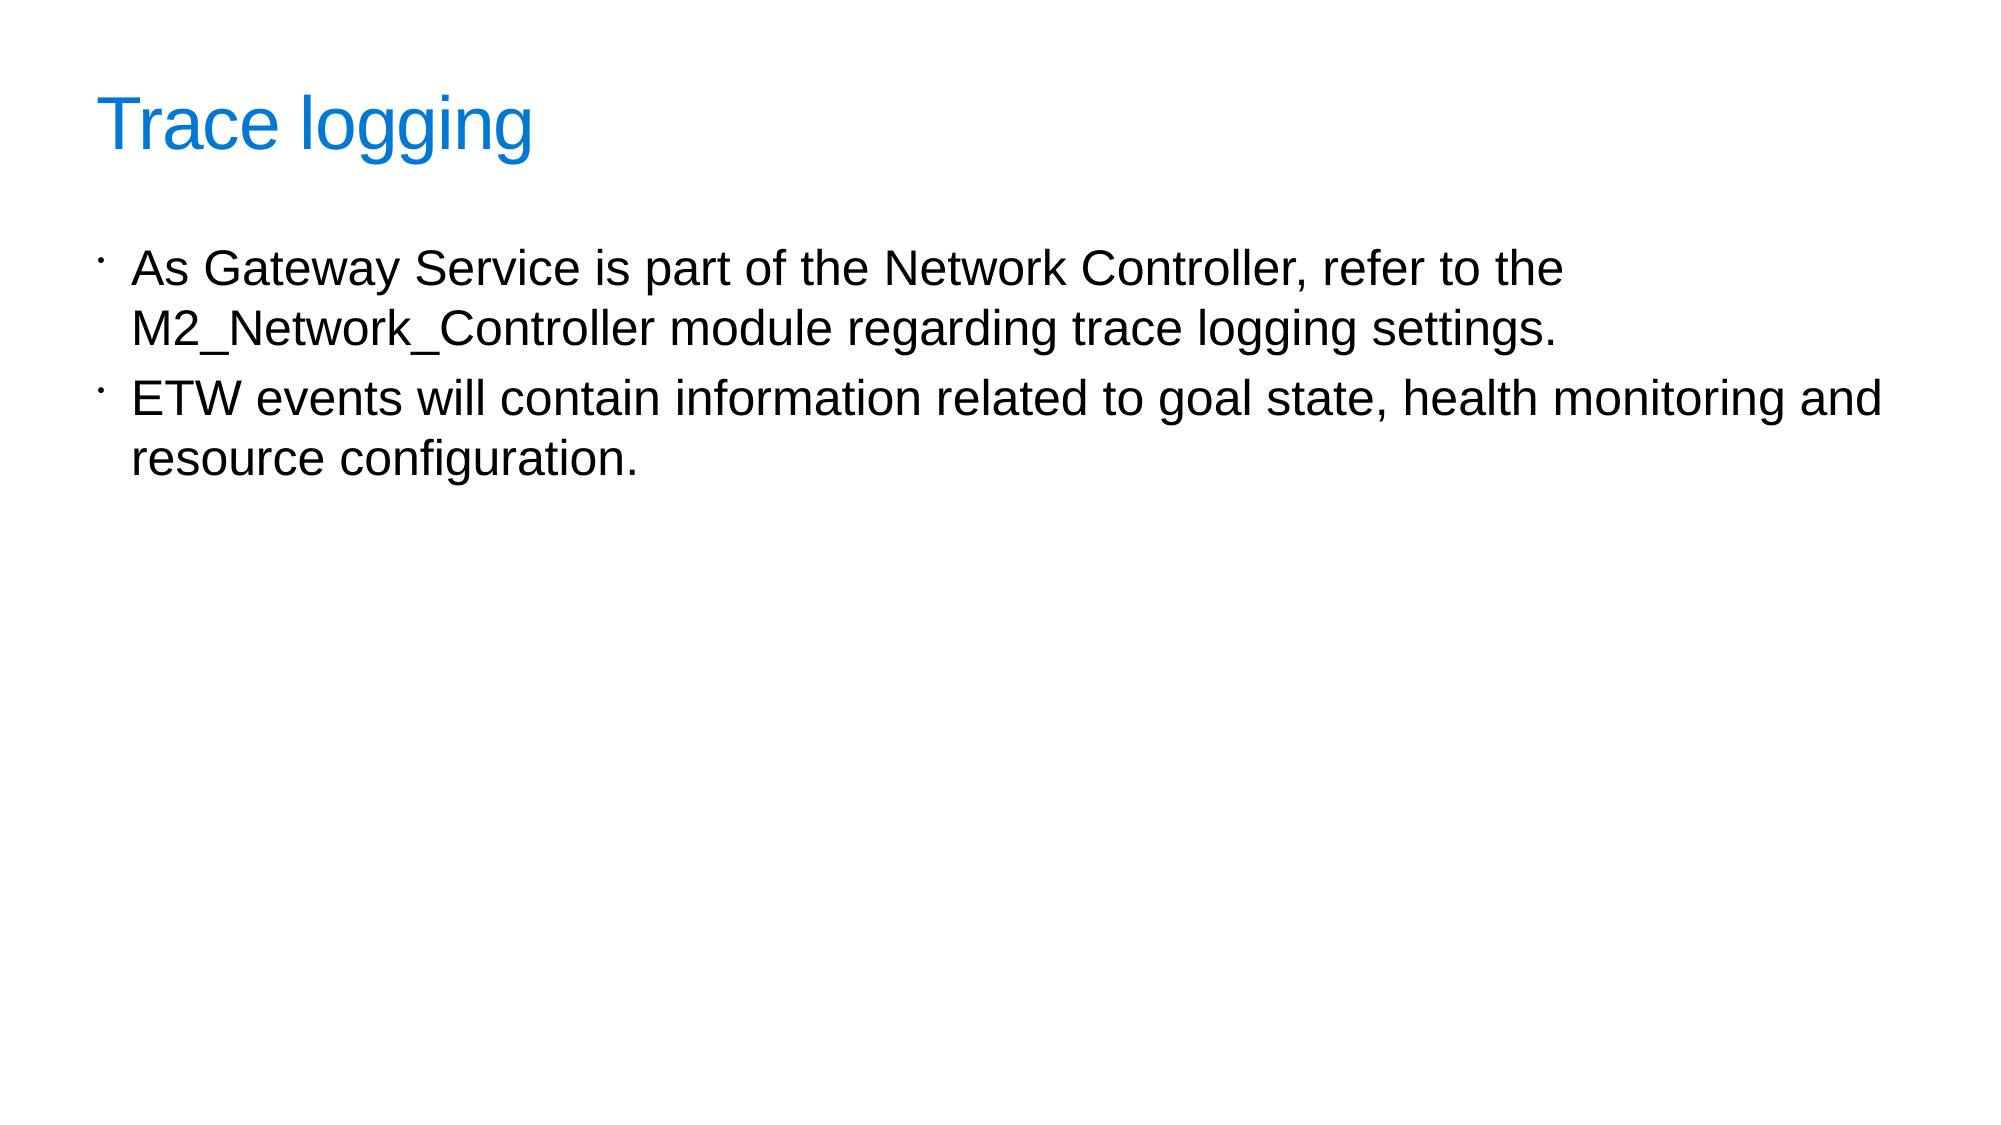

# Trace logging
As Gateway Service is part of the Network Controller, refer to the M2_Network_Controller module regarding trace logging settings.
ETW events will contain information related to goal state, health monitoring and resource configuration.